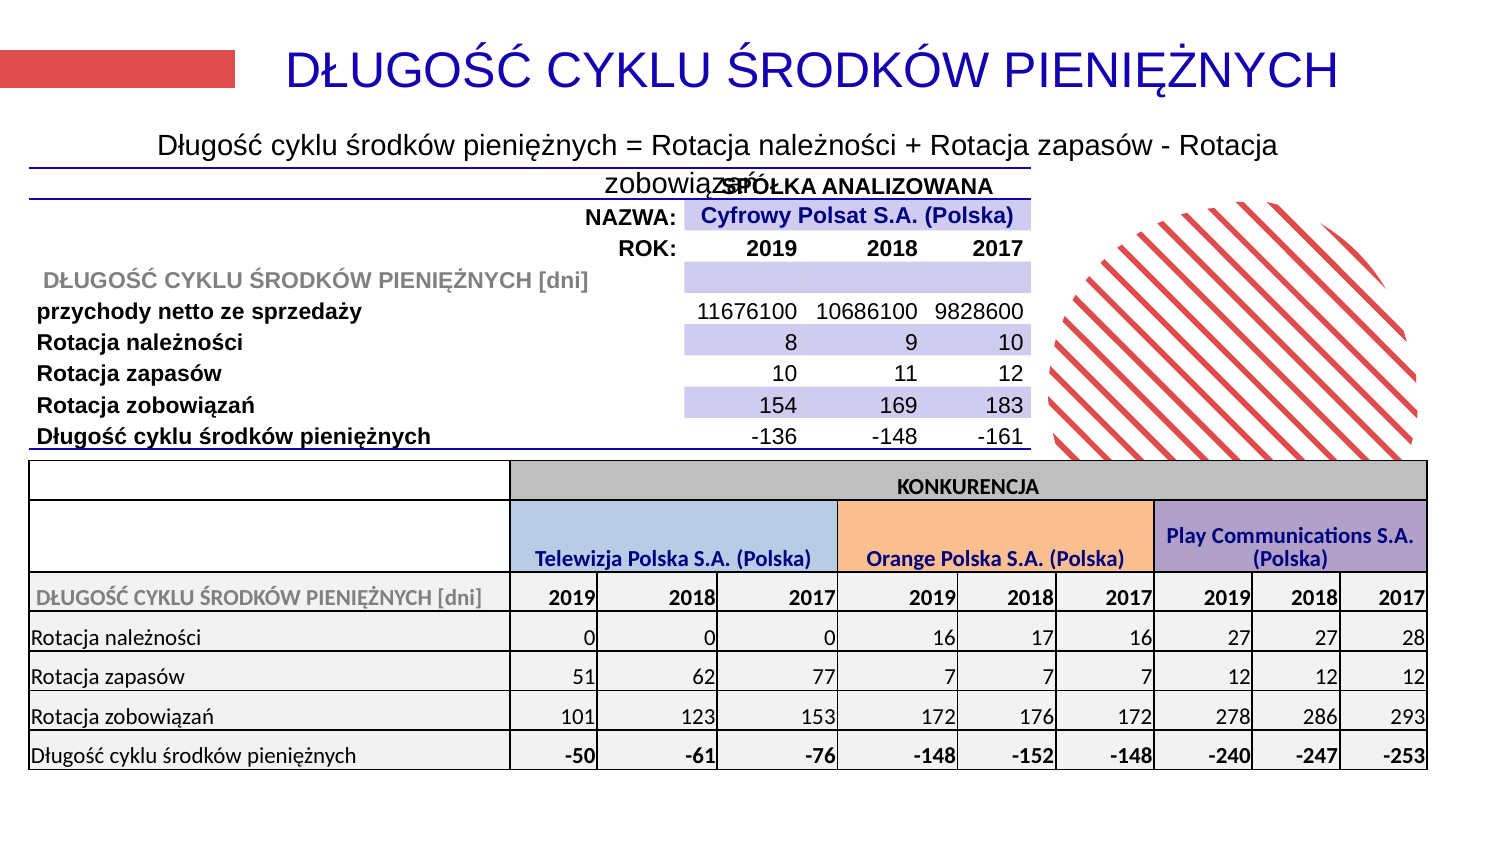

# DŁUGOŚĆ CYKLU ŚRODKÓW PIENIĘŻNYCH
Długość cyklu środków pieniężnych = Rotacja należności + Rotacja zapasów - Rotacja zobowiązań
|  | SPÓŁKA ANALIZOWANA |  |  |
| --- | --- | --- | --- |
| NAZWA: | Cyfrowy Polsat S.A. (Polska) |  |  |
| ROK: | 2019 | 2018 | 2017 |
| DŁUGOŚĆ CYKLU ŚRODKÓW PIENIĘŻNYCH [dni] |  |  |  |
| przychody netto ze sprzedaży | 11676100 | 10686100 | 9828600 |
| Rotacja należności | 8 | 9 | 10 |
| Rotacja zapasów | 10 | 11 | 12 |
| Rotacja zobowiązań | 154 | 169 | 183 |
| Długość cyklu środków pieniężnych | -136 | -148 | -161 |
|  | KONKURENCJA |  |  |  |  |  |  |  |  |
| --- | --- | --- | --- | --- | --- | --- | --- | --- | --- |
|  | Telewizja Polska S.A. (Polska) |  |  | Orange Polska S.A. (Polska) |  |  | Play Communications S.A. (Polska) |  |  |
| DŁUGOŚĆ CYKLU ŚRODKÓW PIENIĘŻNYCH [dni] | 2019 | 2018 | 2017 | 2019 | 2018 | 2017 | 2019 | 2018 | 2017 |
| Rotacja należności | 0 | 0 | 0 | 16 | 17 | 16 | 27 | 27 | 28 |
| Rotacja zapasów | 51 | 62 | 77 | 7 | 7 | 7 | 12 | 12 | 12 |
| Rotacja zobowiązań | 101 | 123 | 153 | 172 | 176 | 172 | 278 | 286 | 293 |
| Długość cyklu środków pieniężnych | -50 | -61 | -76 | -148 | -152 | -148 | -240 | -247 | -253 |